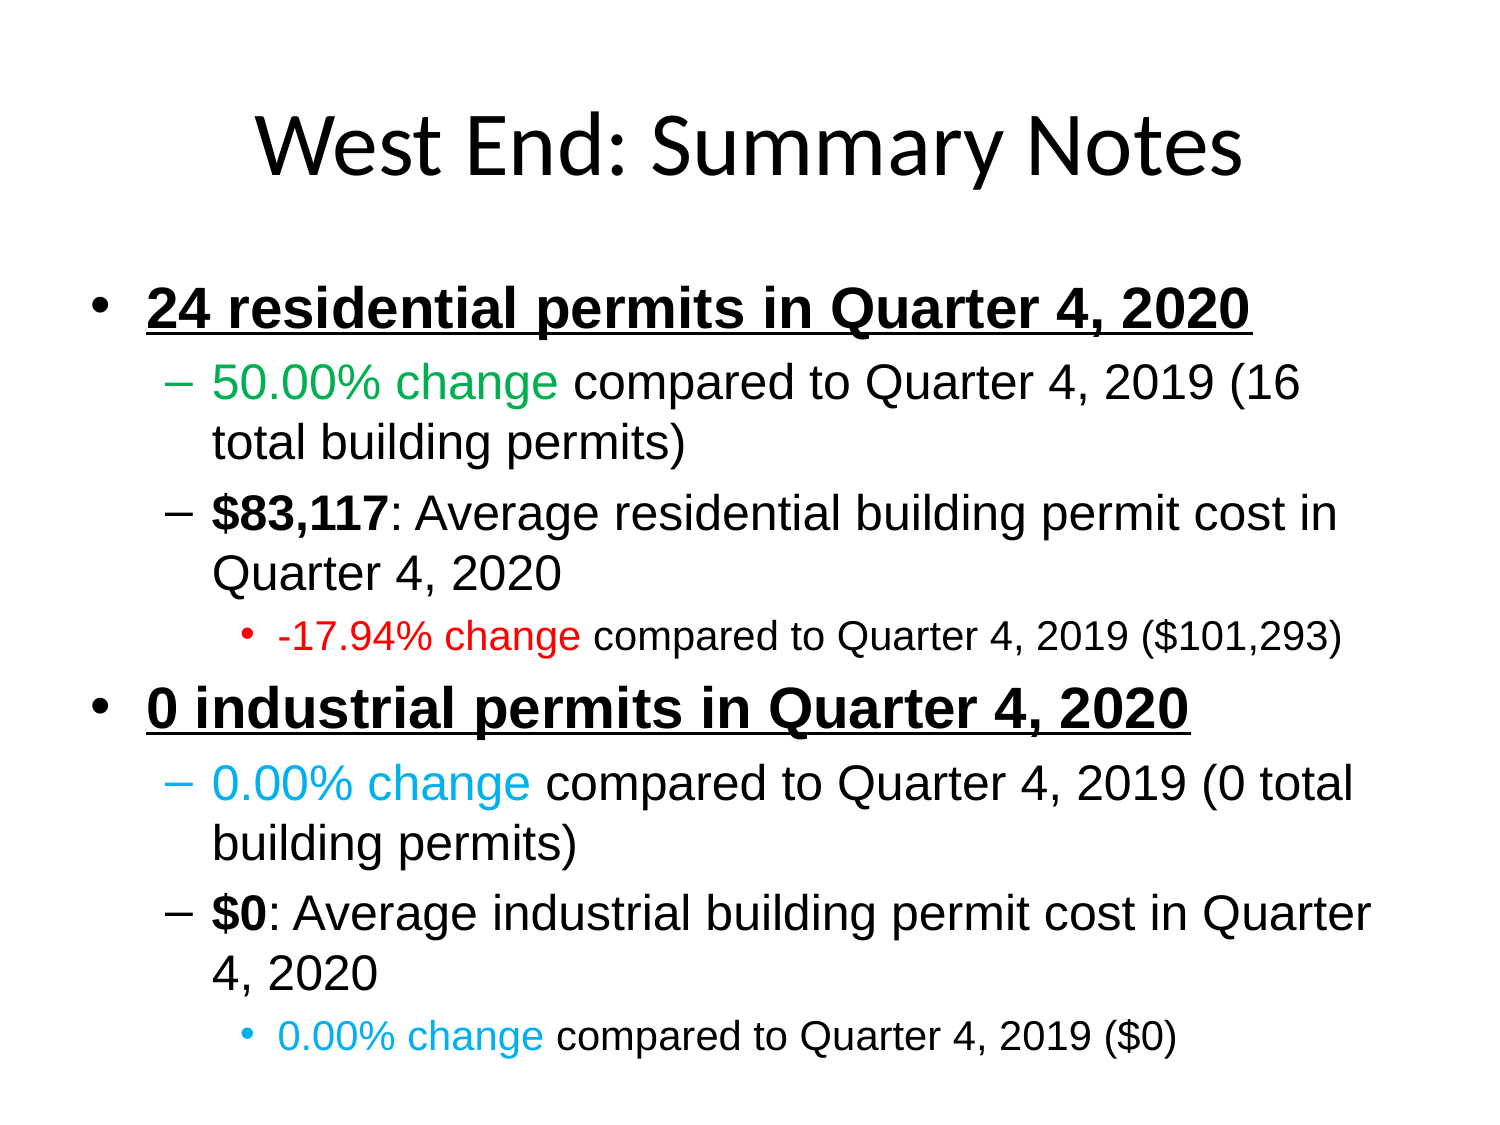

# West End: Summary Notes
24 residential permits in Quarter 4, 2020
50.00% change compared to Quarter 4, 2019 (16 total building permits)
$83,117: Average residential building permit cost in Quarter 4, 2020
-17.94% change compared to Quarter 4, 2019 ($101,293)
0 industrial permits in Quarter 4, 2020
0.00% change compared to Quarter 4, 2019 (0 total building permits)
$0: Average industrial building permit cost in Quarter 4, 2020
0.00% change compared to Quarter 4, 2019 ($0)